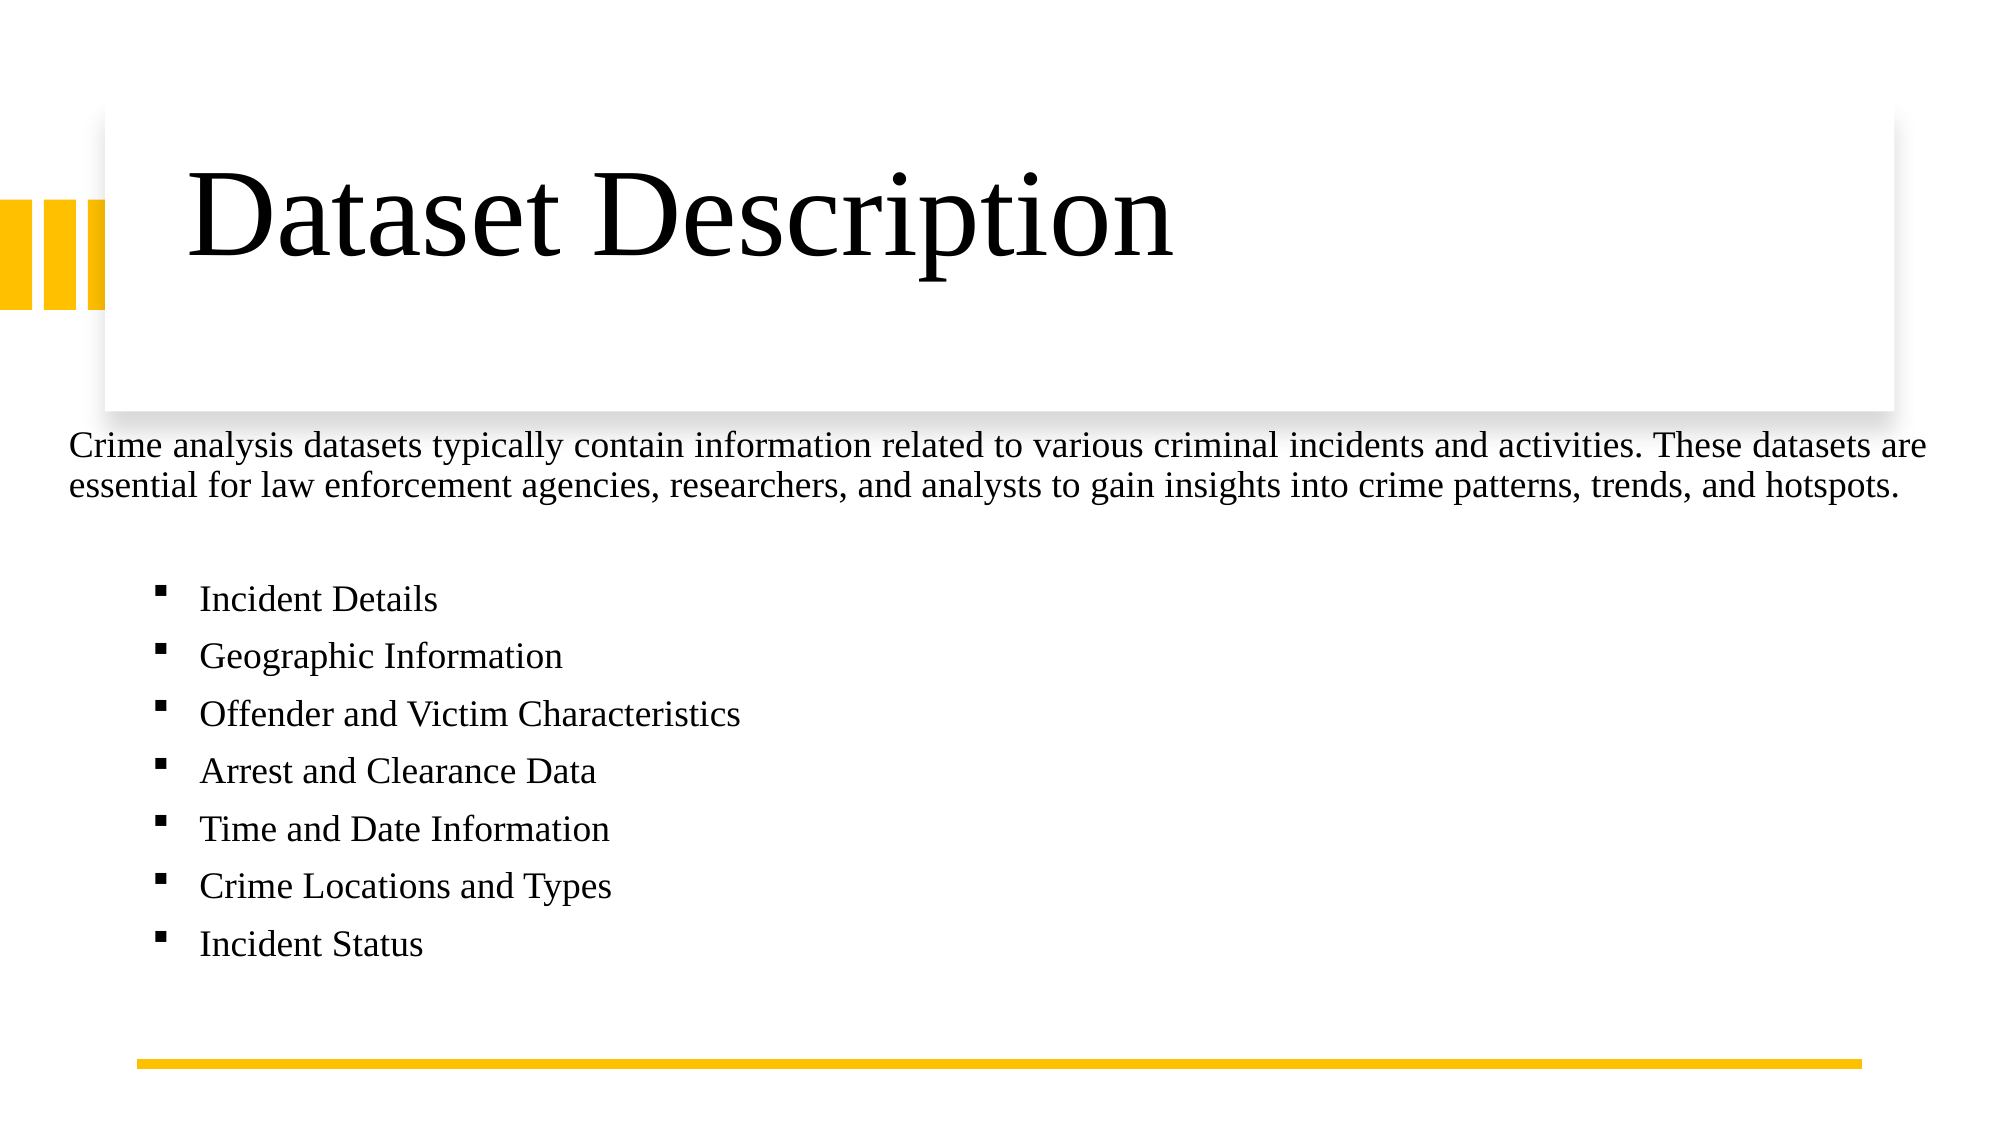

# Dataset Description

Crime analysis datasets typically contain information related to various criminal incidents and activities. These datasets are essential for law enforcement agencies, researchers, and analysts to gain insights into crime patterns, trends, and hotspots.
Incident Details
Geographic Information
Offender and Victim Characteristics
Arrest and Clearance Data
Time and Date Information
Crime Locations and Types
Incident Status

7